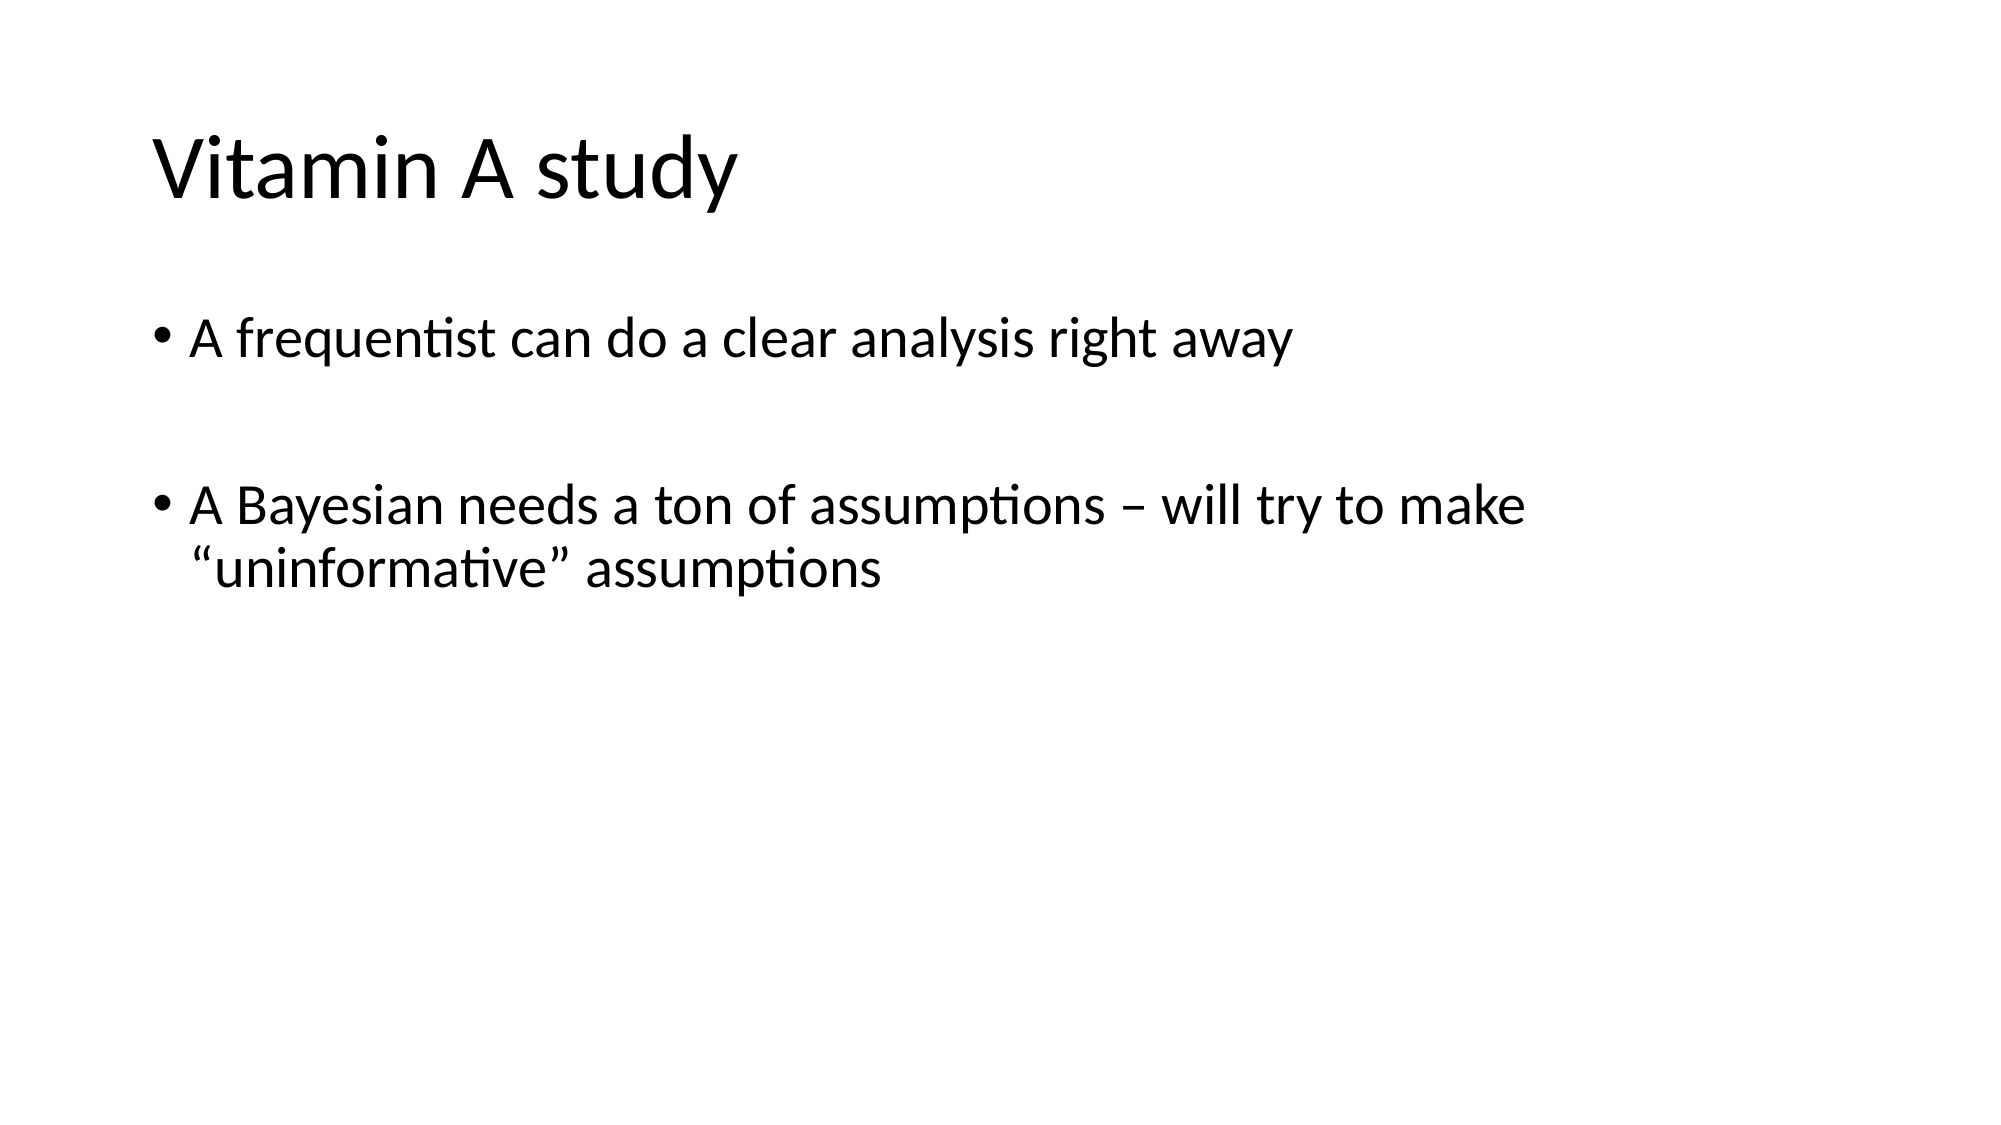

# Vitamin A study
A frequentist can do a clear analysis right away

A Bayesian needs a ton of assumptions – will try to make “uninformative” assumptions